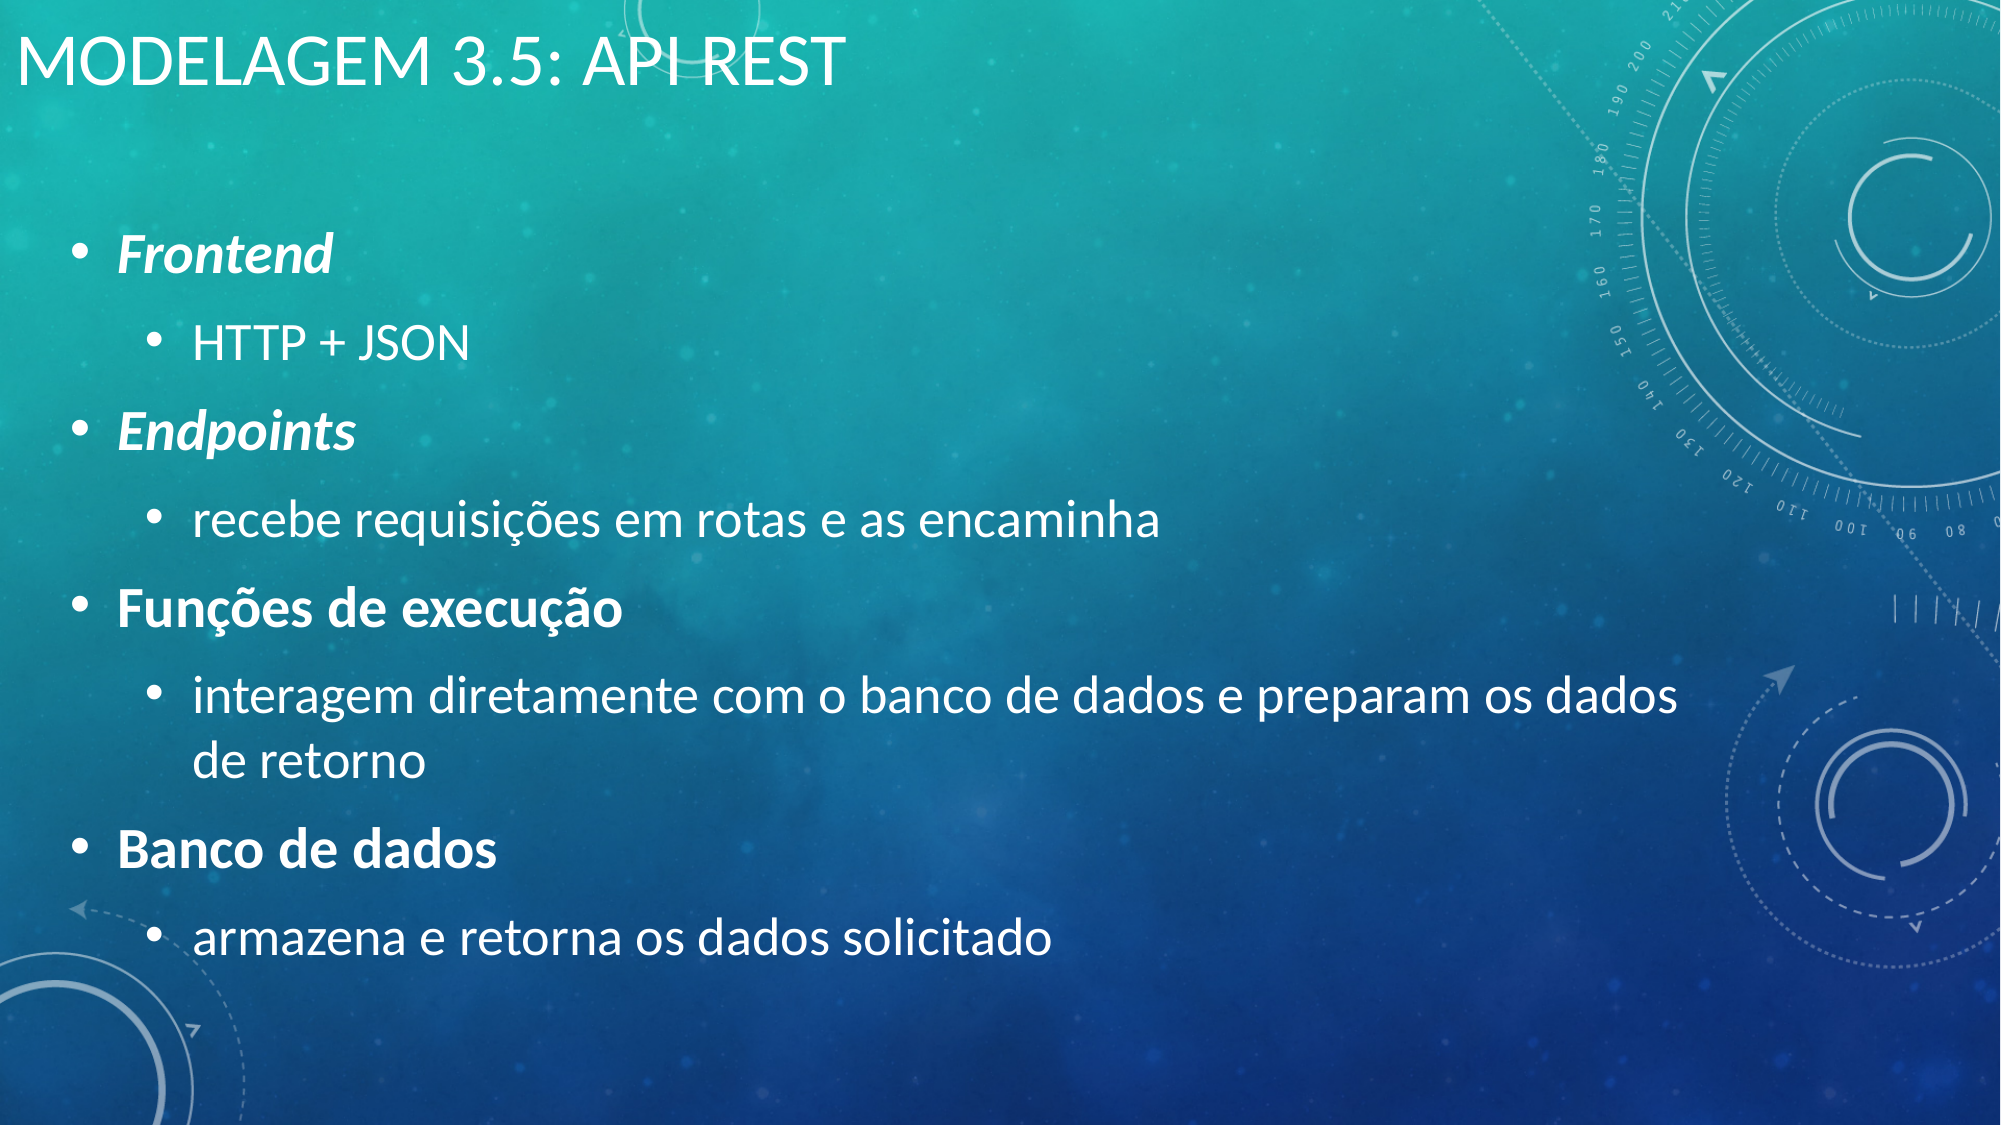

Modelagem 3.5: API REST
Frontend
HTTP + JSON
Endpoints
recebe requisições em rotas e as encaminha
Funções de execução
interagem diretamente com o banco de dados e preparam os dados de retorno
Banco de dados
armazena e retorna os dados solicitado